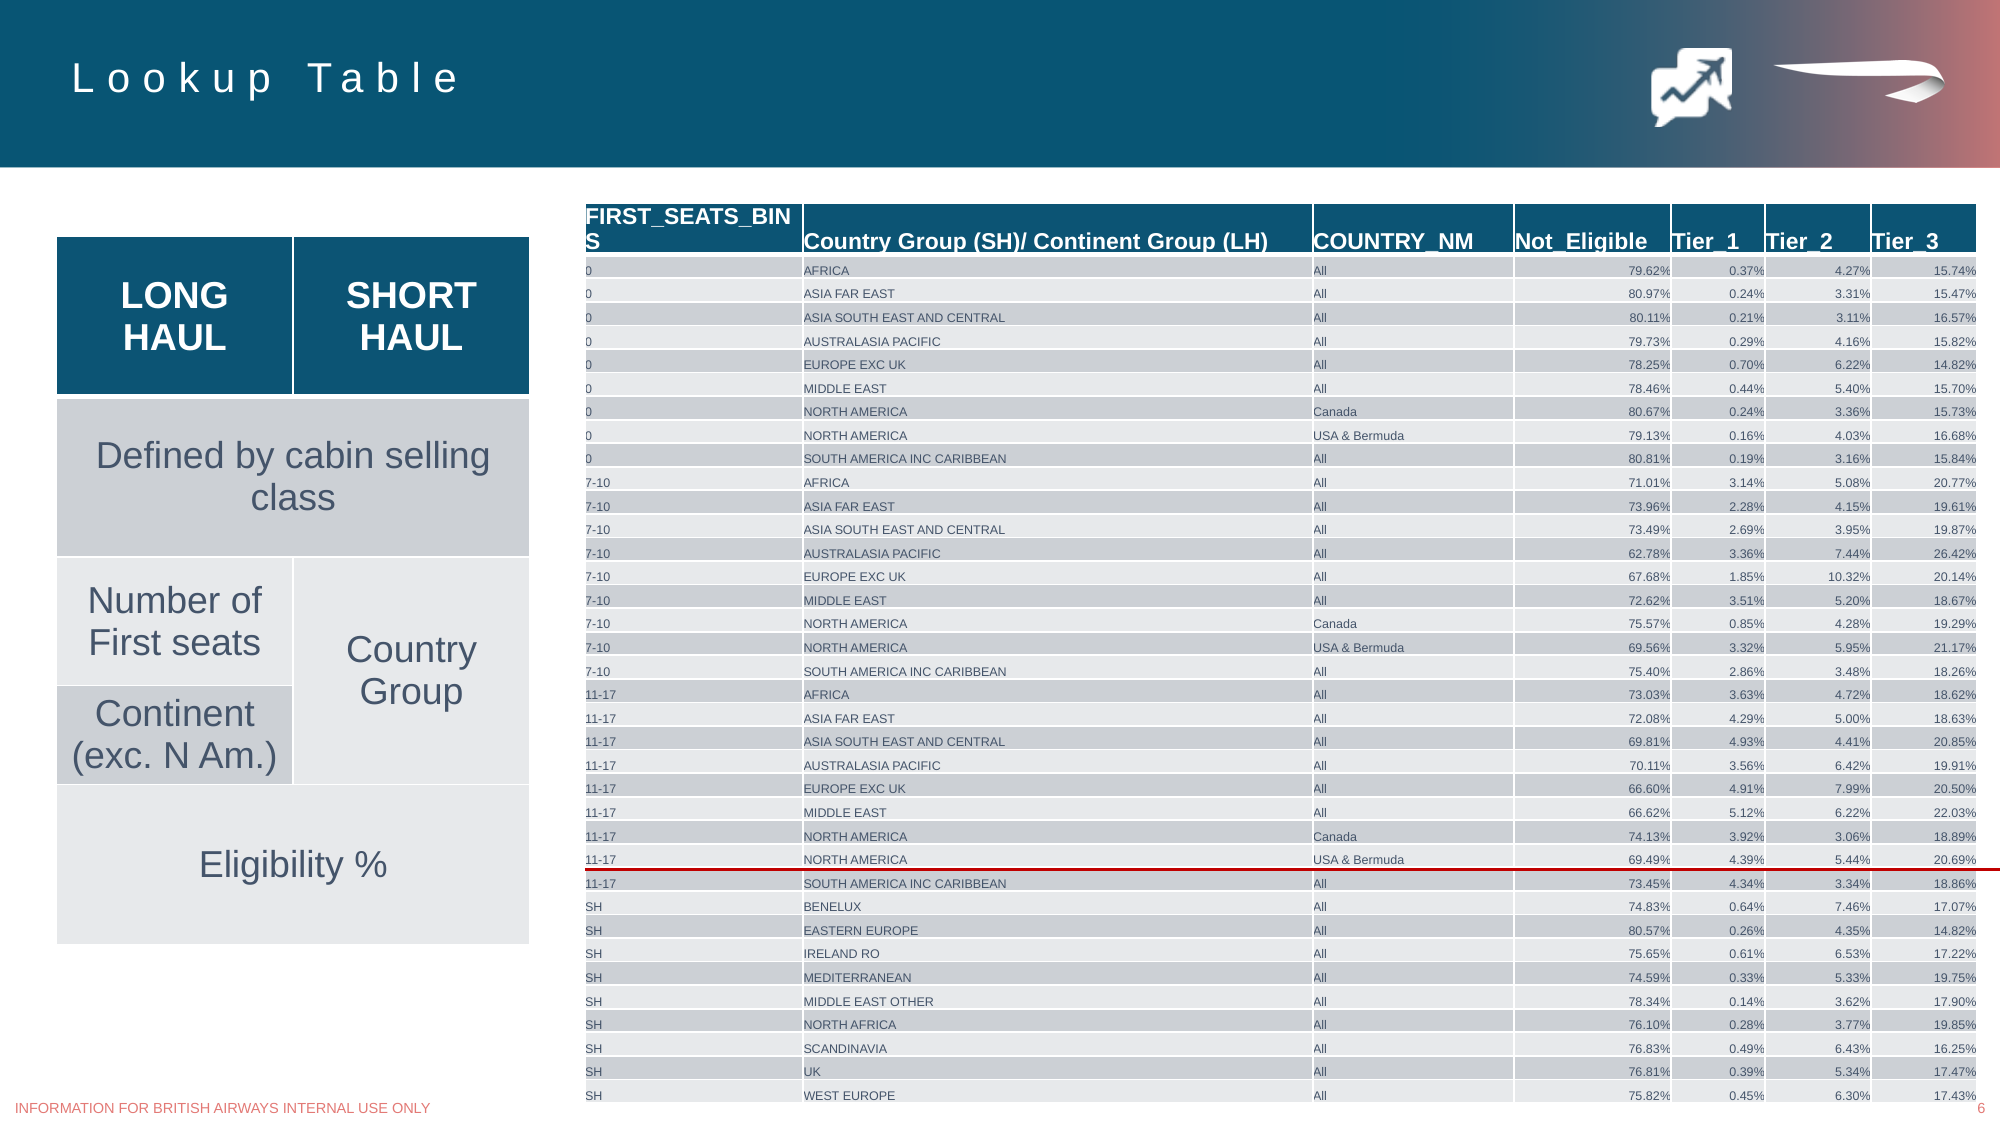

# Lookup Table
| FIRST\_SEATS\_BINS | Country Group (SH)/ Continent Group (LH) | COUNTRY\_NM | Not\_Eligible | Tier\_1 | Tier\_2 | Tier\_3 |
| --- | --- | --- | --- | --- | --- | --- |
| 0 | AFRICA | All | 79.62% | 0.37% | 4.27% | 15.74% |
| 0 | ASIA FAR EAST | All | 80.97% | 0.24% | 3.31% | 15.47% |
| 0 | ASIA SOUTH EAST AND CENTRAL | All | 80.11% | 0.21% | 3.11% | 16.57% |
| 0 | AUSTRALASIA PACIFIC | All | 79.73% | 0.29% | 4.16% | 15.82% |
| 0 | EUROPE EXC UK | All | 78.25% | 0.70% | 6.22% | 14.82% |
| 0 | MIDDLE EAST | All | 78.46% | 0.44% | 5.40% | 15.70% |
| 0 | NORTH AMERICA | Canada | 80.67% | 0.24% | 3.36% | 15.73% |
| 0 | NORTH AMERICA | USA & Bermuda | 79.13% | 0.16% | 4.03% | 16.68% |
| 0 | SOUTH AMERICA INC CARIBBEAN | All | 80.81% | 0.19% | 3.16% | 15.84% |
| 7-10 | AFRICA | All | 71.01% | 3.14% | 5.08% | 20.77% |
| 7-10 | ASIA FAR EAST | All | 73.96% | 2.28% | 4.15% | 19.61% |
| 7-10 | ASIA SOUTH EAST AND CENTRAL | All | 73.49% | 2.69% | 3.95% | 19.87% |
| 7-10 | AUSTRALASIA PACIFIC | All | 62.78% | 3.36% | 7.44% | 26.42% |
| 7-10 | EUROPE EXC UK | All | 67.68% | 1.85% | 10.32% | 20.14% |
| 7-10 | MIDDLE EAST | All | 72.62% | 3.51% | 5.20% | 18.67% |
| 7-10 | NORTH AMERICA | Canada | 75.57% | 0.85% | 4.28% | 19.29% |
| 7-10 | NORTH AMERICA | USA & Bermuda | 69.56% | 3.32% | 5.95% | 21.17% |
| 7-10 | SOUTH AMERICA INC CARIBBEAN | All | 75.40% | 2.86% | 3.48% | 18.26% |
| 11-17 | AFRICA | All | 73.03% | 3.63% | 4.72% | 18.62% |
| 11-17 | ASIA FAR EAST | All | 72.08% | 4.29% | 5.00% | 18.63% |
| 11-17 | ASIA SOUTH EAST AND CENTRAL | All | 69.81% | 4.93% | 4.41% | 20.85% |
| 11-17 | AUSTRALASIA PACIFIC | All | 70.11% | 3.56% | 6.42% | 19.91% |
| 11-17 | EUROPE EXC UK | All | 66.60% | 4.91% | 7.99% | 20.50% |
| 11-17 | MIDDLE EAST | All | 66.62% | 5.12% | 6.22% | 22.03% |
| 11-17 | NORTH AMERICA | Canada | 74.13% | 3.92% | 3.06% | 18.89% |
| 11-17 | NORTH AMERICA | USA & Bermuda | 69.49% | 4.39% | 5.44% | 20.69% |
| 11-17 | SOUTH AMERICA INC CARIBBEAN | All | 73.45% | 4.34% | 3.34% | 18.86% |
| SH | BENELUX | All | 74.83% | 0.64% | 7.46% | 17.07% |
| SH | EASTERN EUROPE | All | 80.57% | 0.26% | 4.35% | 14.82% |
| SH | IRELAND RO | All | 75.65% | 0.61% | 6.53% | 17.22% |
| SH | MEDITERRANEAN | All | 74.59% | 0.33% | 5.33% | 19.75% |
| SH | MIDDLE EAST OTHER | All | 78.34% | 0.14% | 3.62% | 17.90% |
| SH | NORTH AFRICA | All | 76.10% | 0.28% | 3.77% | 19.85% |
| SH | SCANDINAVIA | All | 76.83% | 0.49% | 6.43% | 16.25% |
| SH | UK | All | 76.81% | 0.39% | 5.34% | 17.47% |
| SH | WEST EUROPE | All | 75.82% | 0.45% | 6.30% | 17.43% |
| LONG HAUL | SHORT HAUL |
| --- | --- |
| Defined by cabin selling class |  |
| Number of First seats | Country Group |
| Continent (exc. N Am.) |  |
| Eligibility % |  |